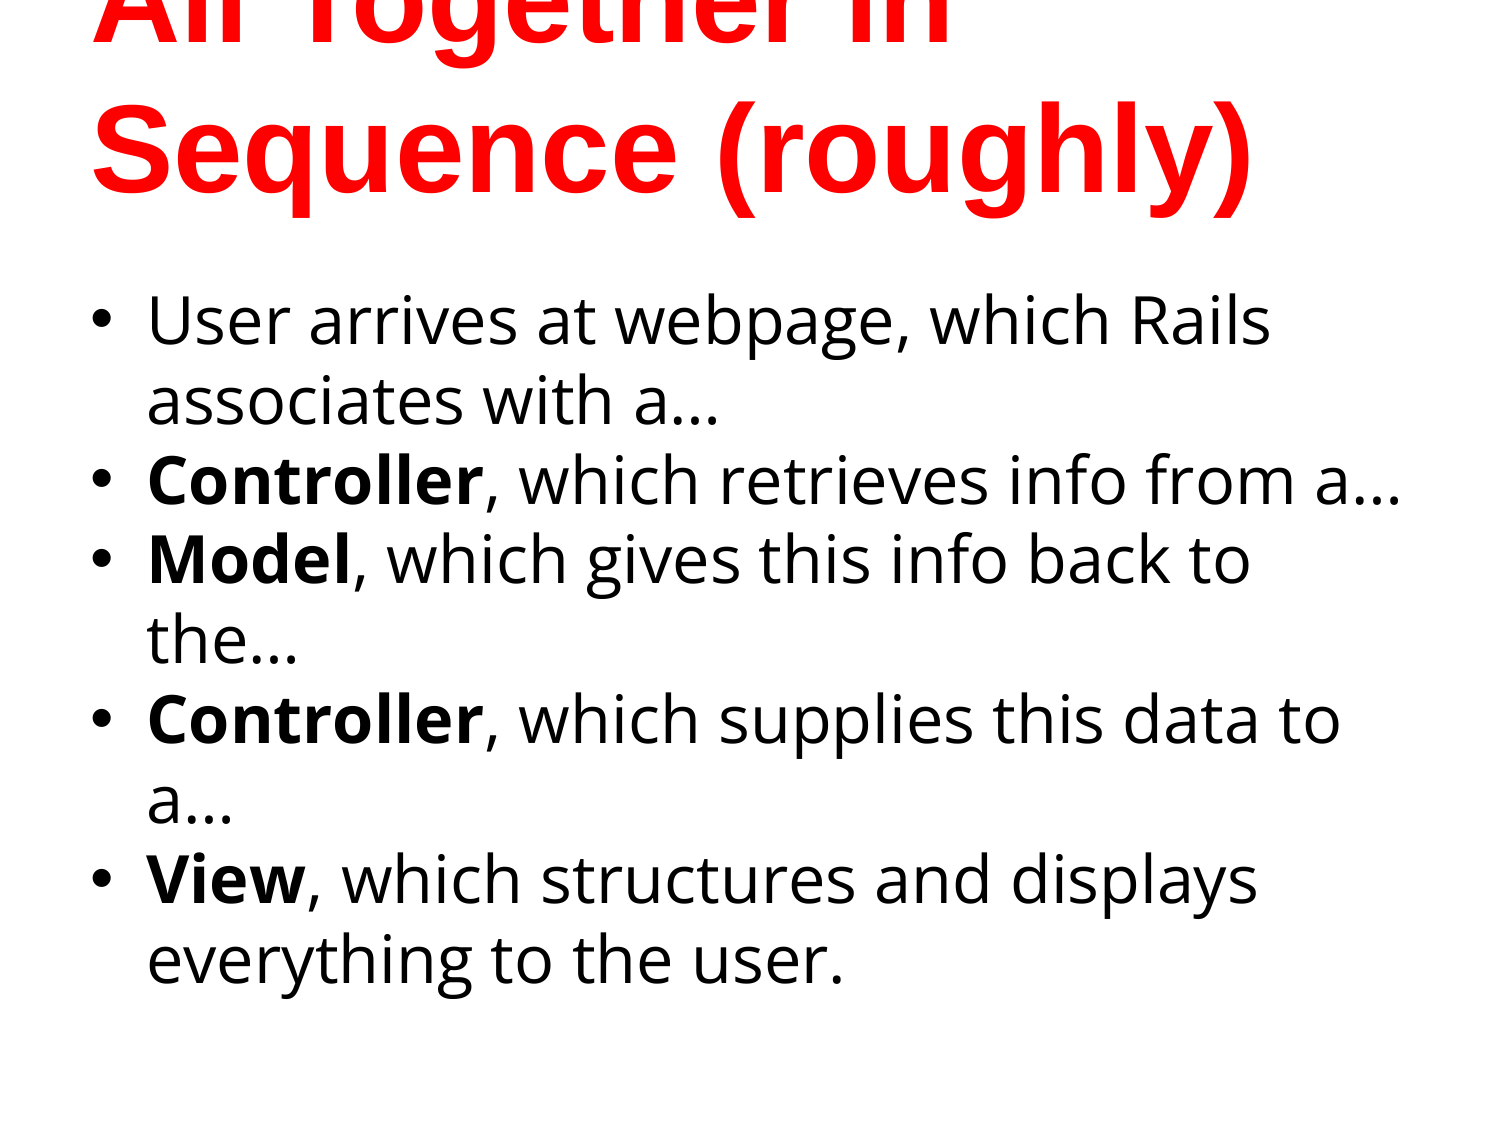

# All Together in Sequence (roughly)
User arrives at webpage, which Rails associates with a…
Controller, which retrieves info from a…
Model, which gives this info back to the…
Controller, which supplies this data to a…
View, which structures and displays everything to the user.